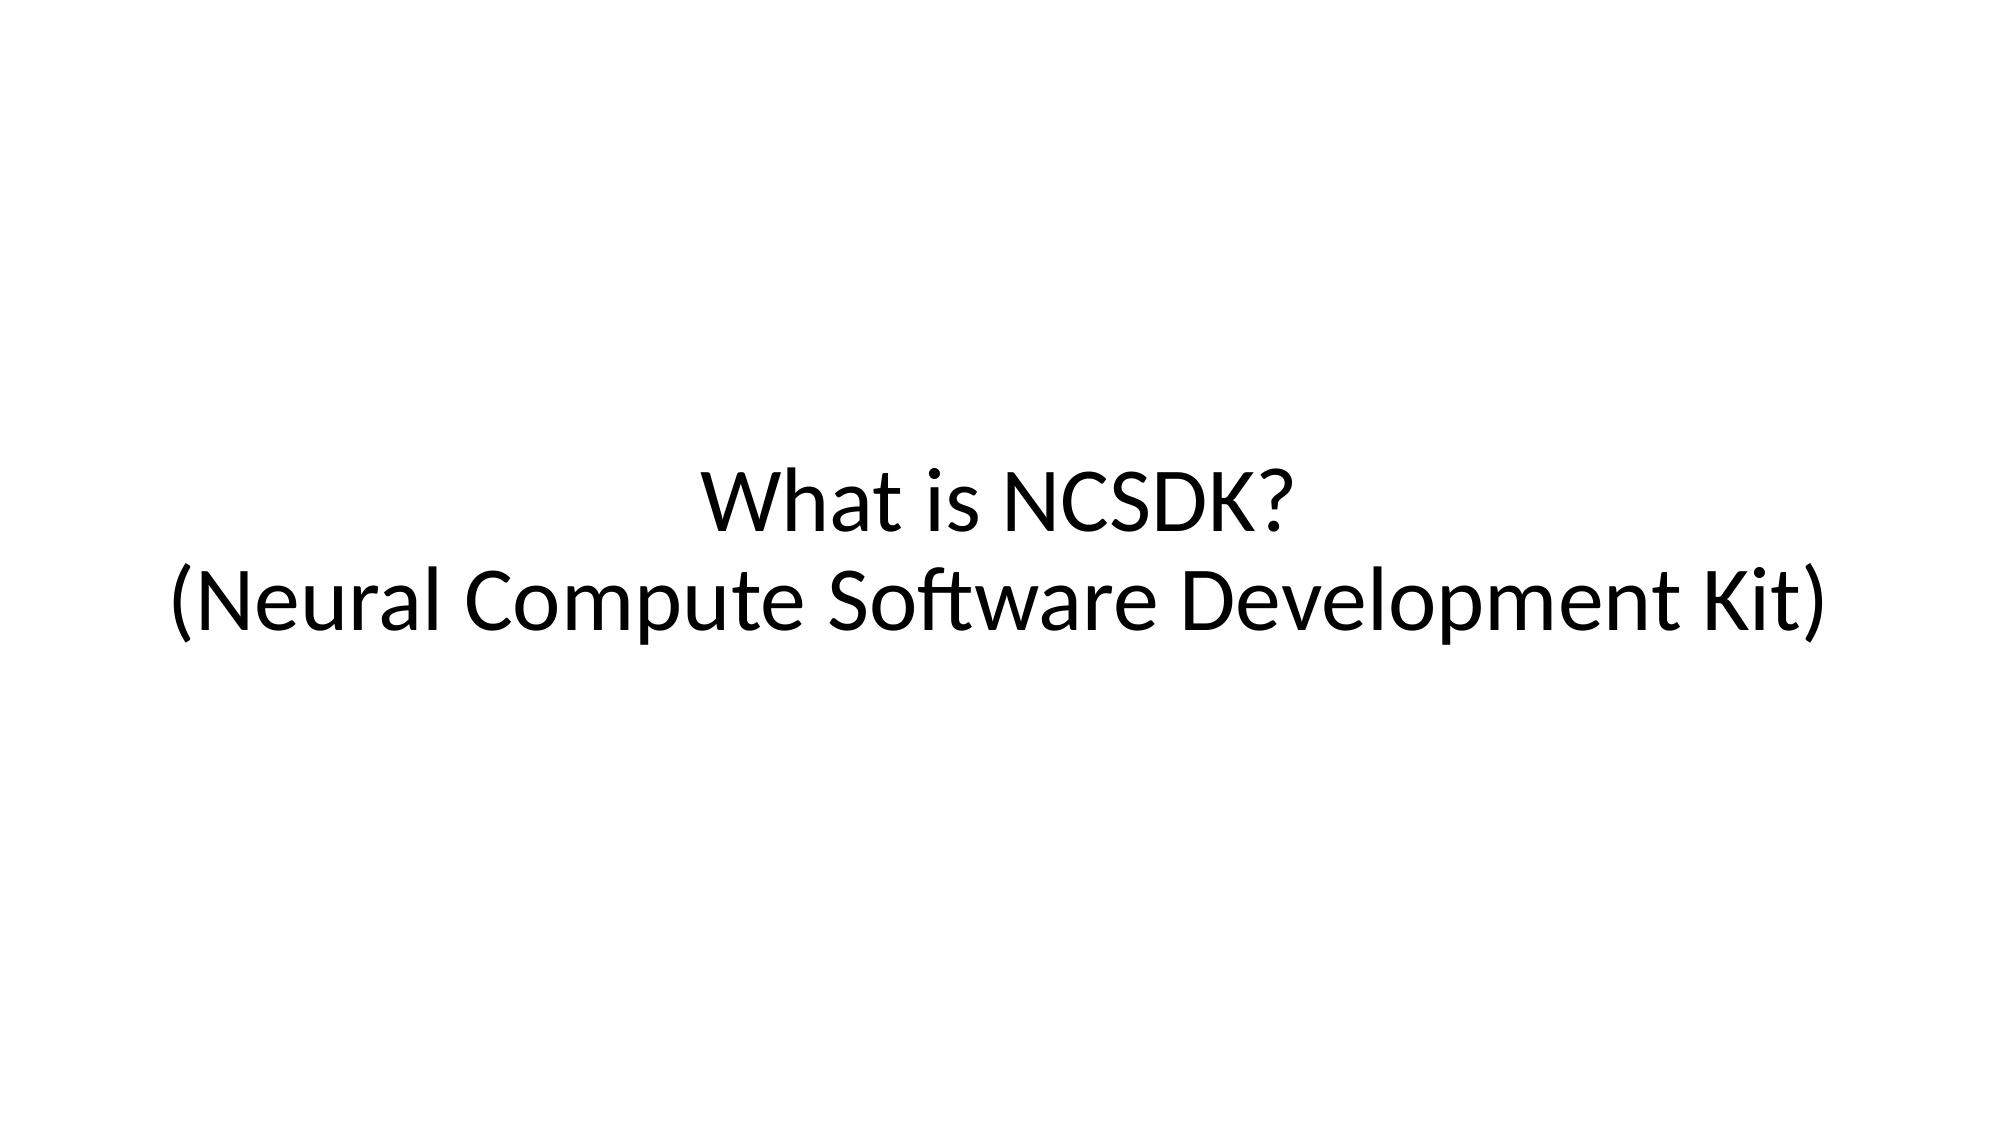

# What is NCSDK? (Neural Compute Software Development Kit)